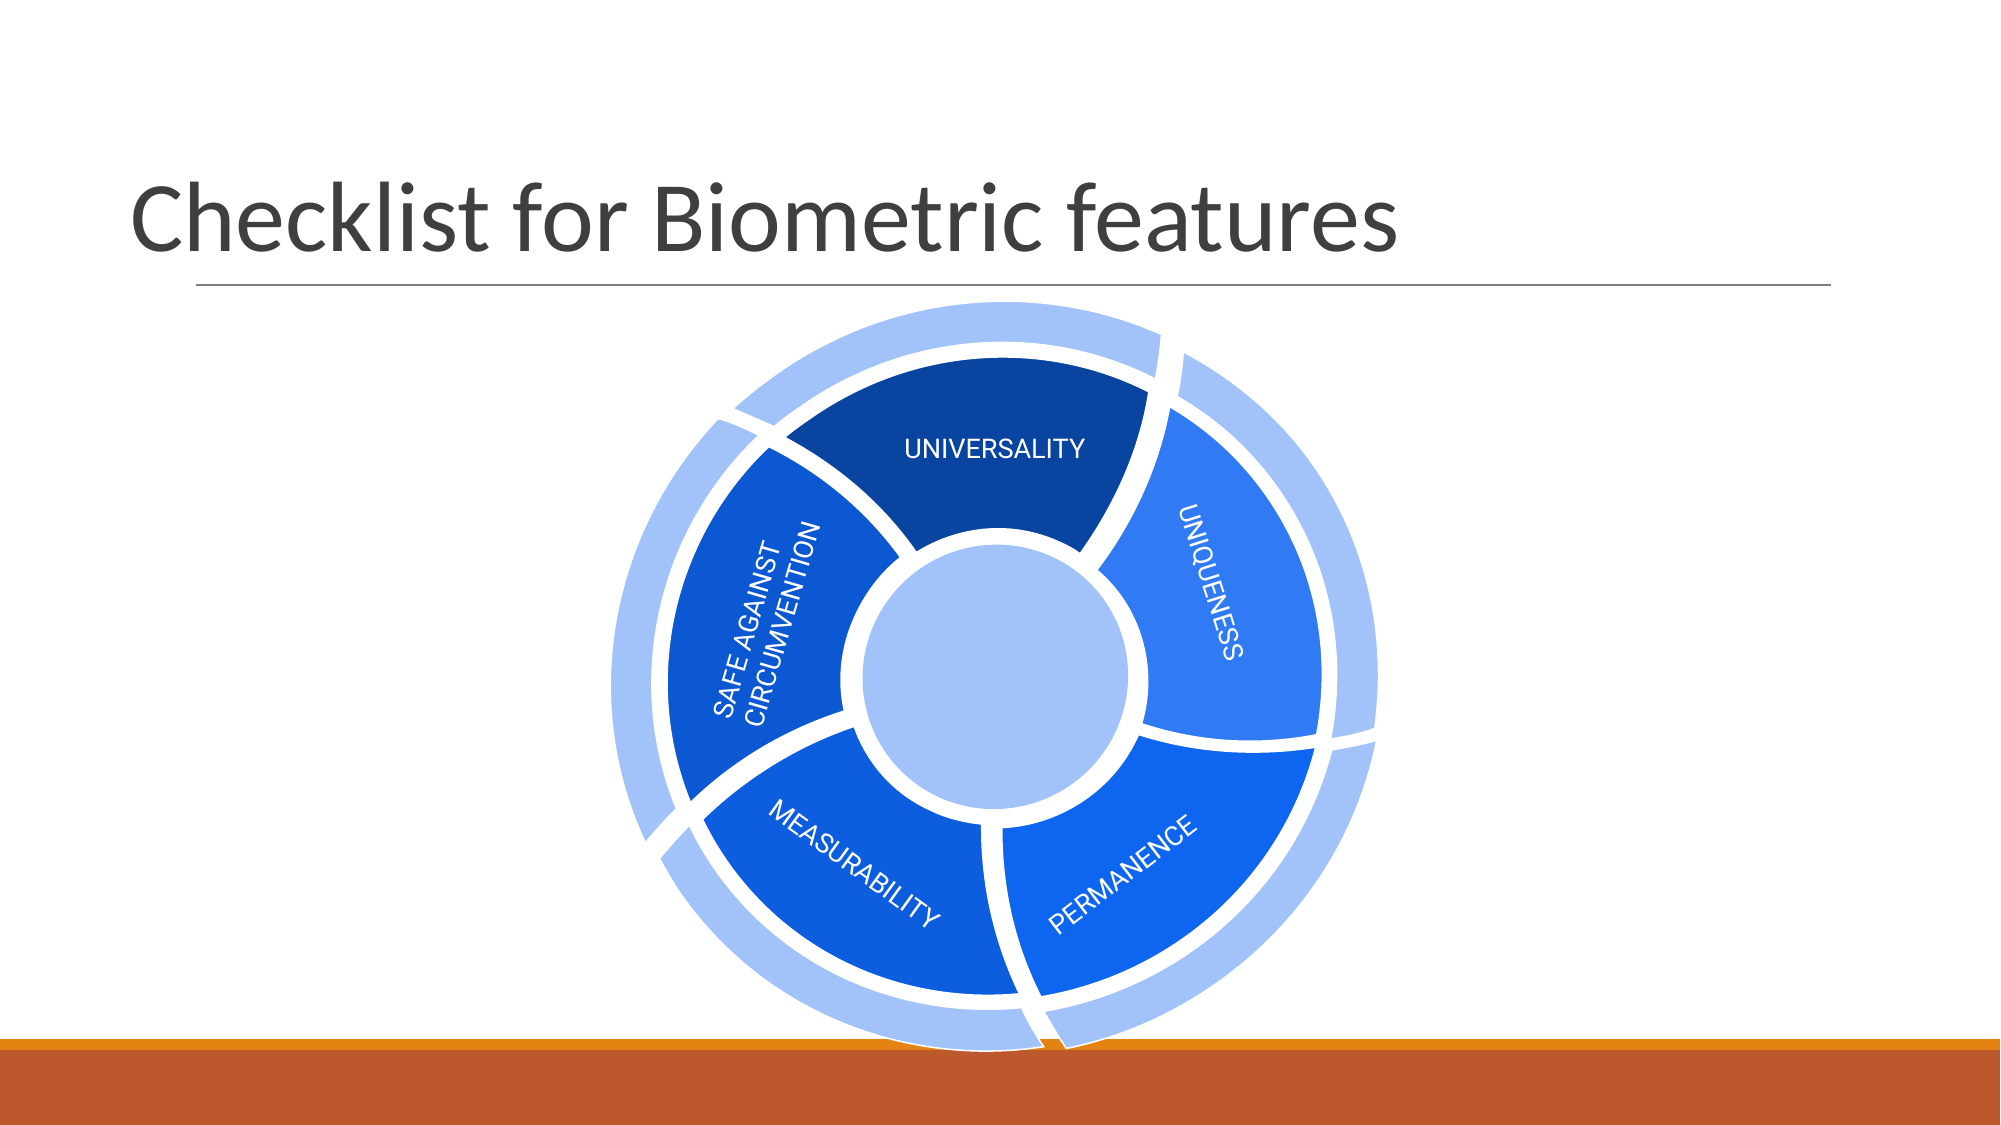

# Checklist for Biometric features

UNIVERSALITY

UNIQUENESS

SAFE AGAINST CIRCUMVENTION

PERMANENCE

MEASURABILITY